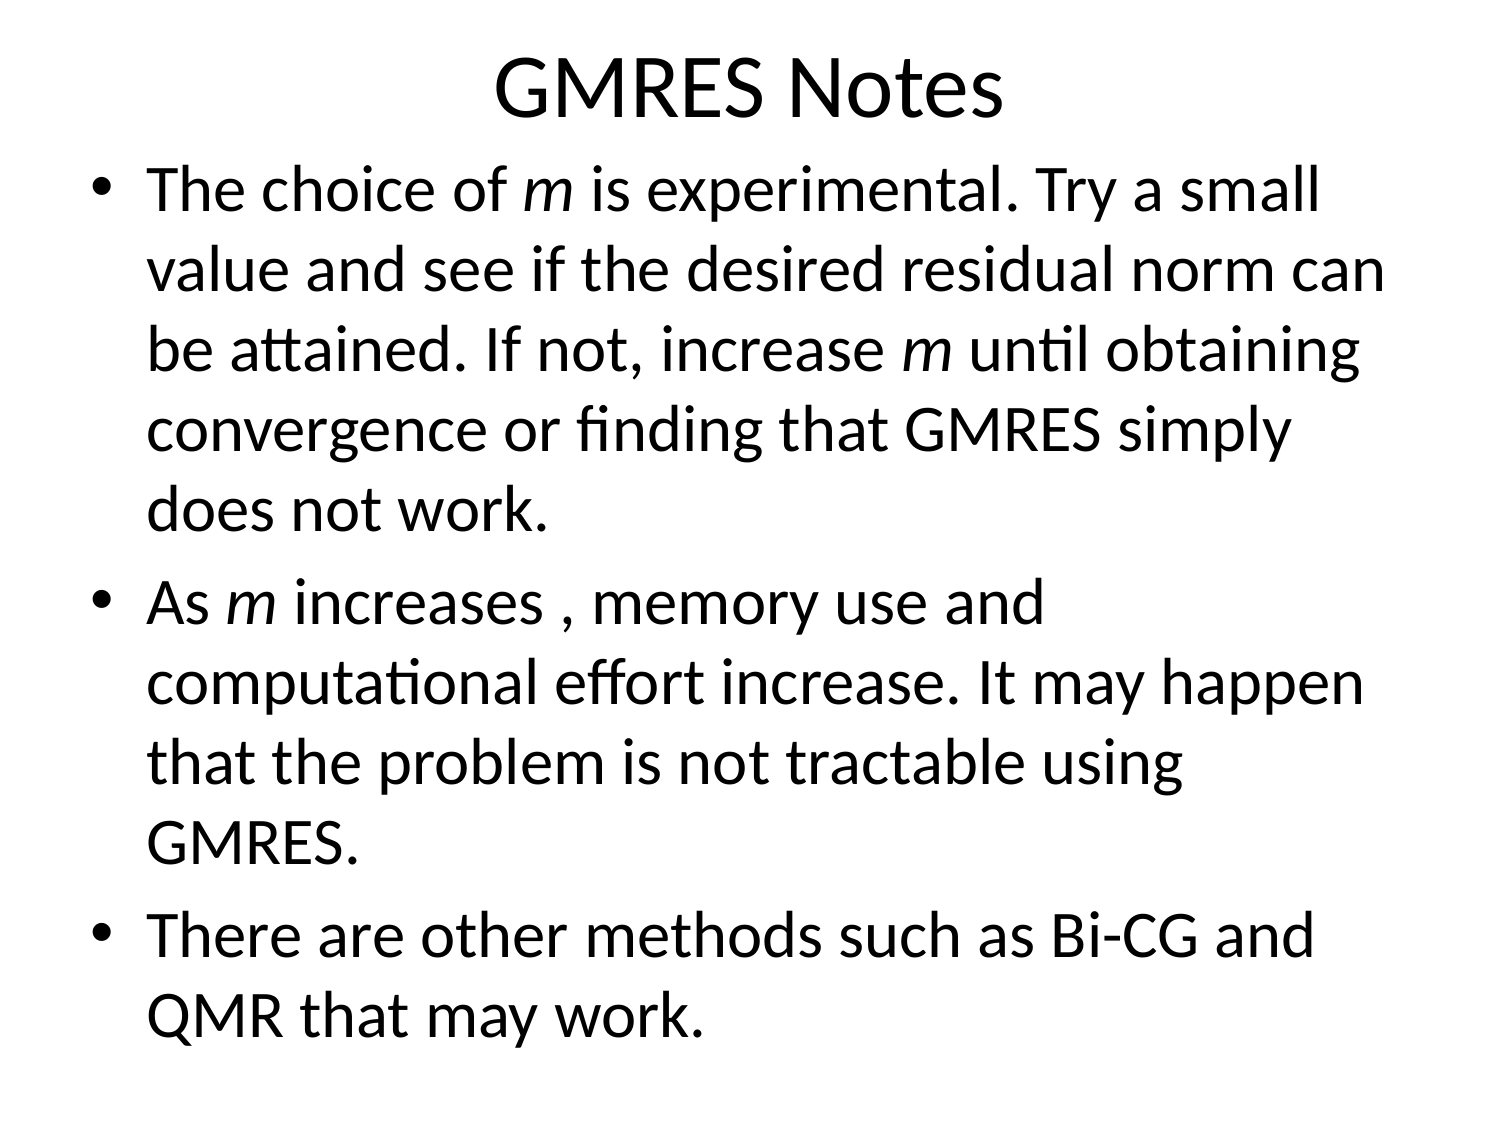

# GMRES Notes
The choice of m is experimental. Try a small value and see if the desired residual norm can be attained. If not, increase m until obtaining convergence or finding that GMRES simply does not work.
As m increases , memory use and computational effort increase. It may happen that the problem is not tractable using GMRES.
There are other methods such as Bi-CG and QMR that may work.